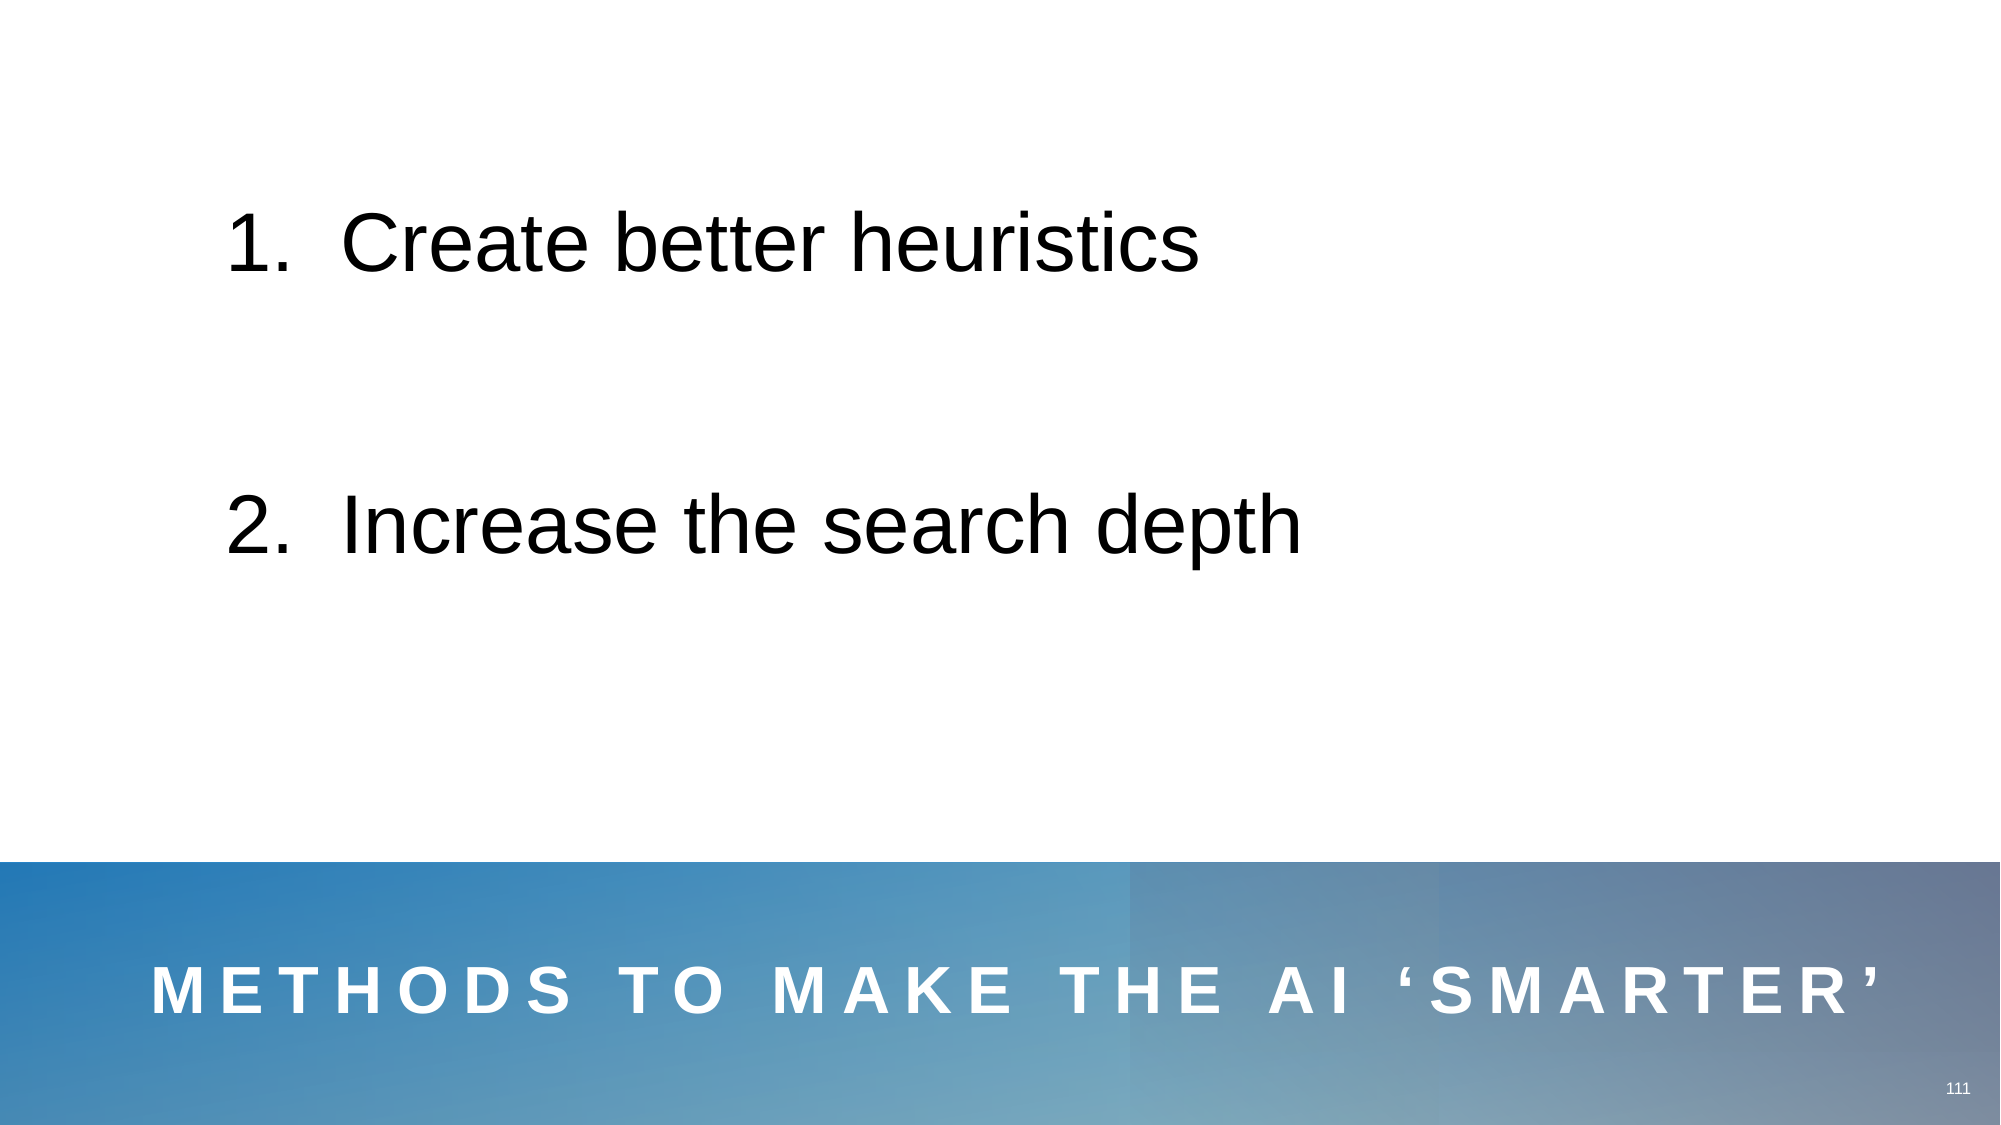

Create better heuristics

  Increase the search depth

# Methods to make the ai ‘smarter’
111